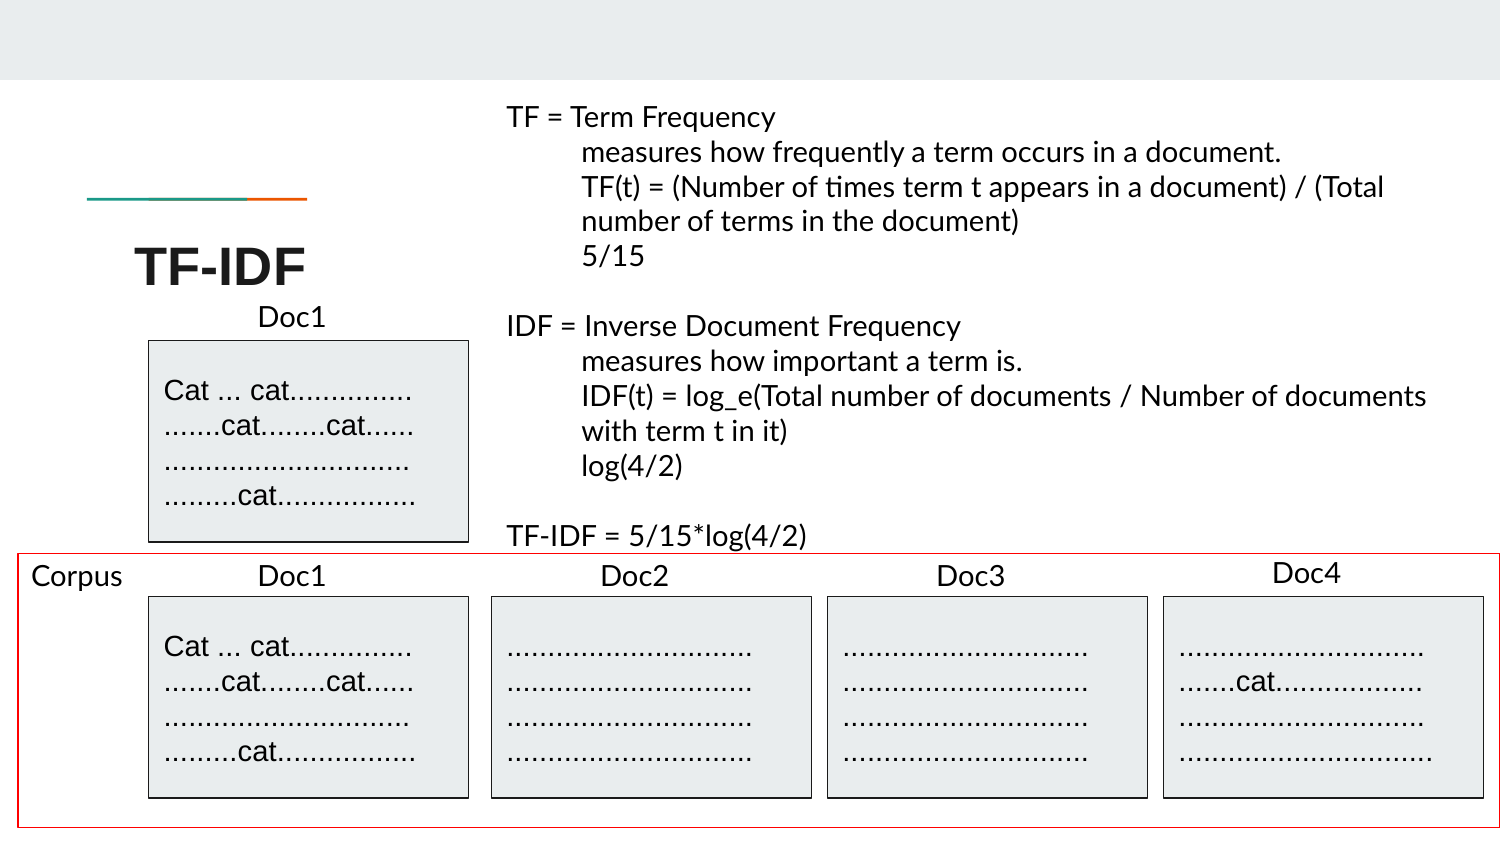

TF = Term Frequency
measures how frequently a term occurs in a document.
TF(t) = (Number of times term t appears in a document) / (Total number of terms in the document)
5/15

IDF = Inverse Document Frequency
measures how important a term is.
IDF(t) = log_e(Total number of documents / Number of documents with term t in it)
log(4/2)

TF-IDF = 5/15*log(4/2)

# TF-IDF
Doc1
Cat ... cat...............
.......cat........cat......
..............................
.........cat.................
Doc4
Corpus
Doc1
Doc2
Doc3

Cat ... cat...............
.......cat........cat......
..............................
.........cat.................
..............................
..............................
..............................
..............................
..............................
..............................
..............................
..............................
..............................
.......cat..................
..............................
...............................